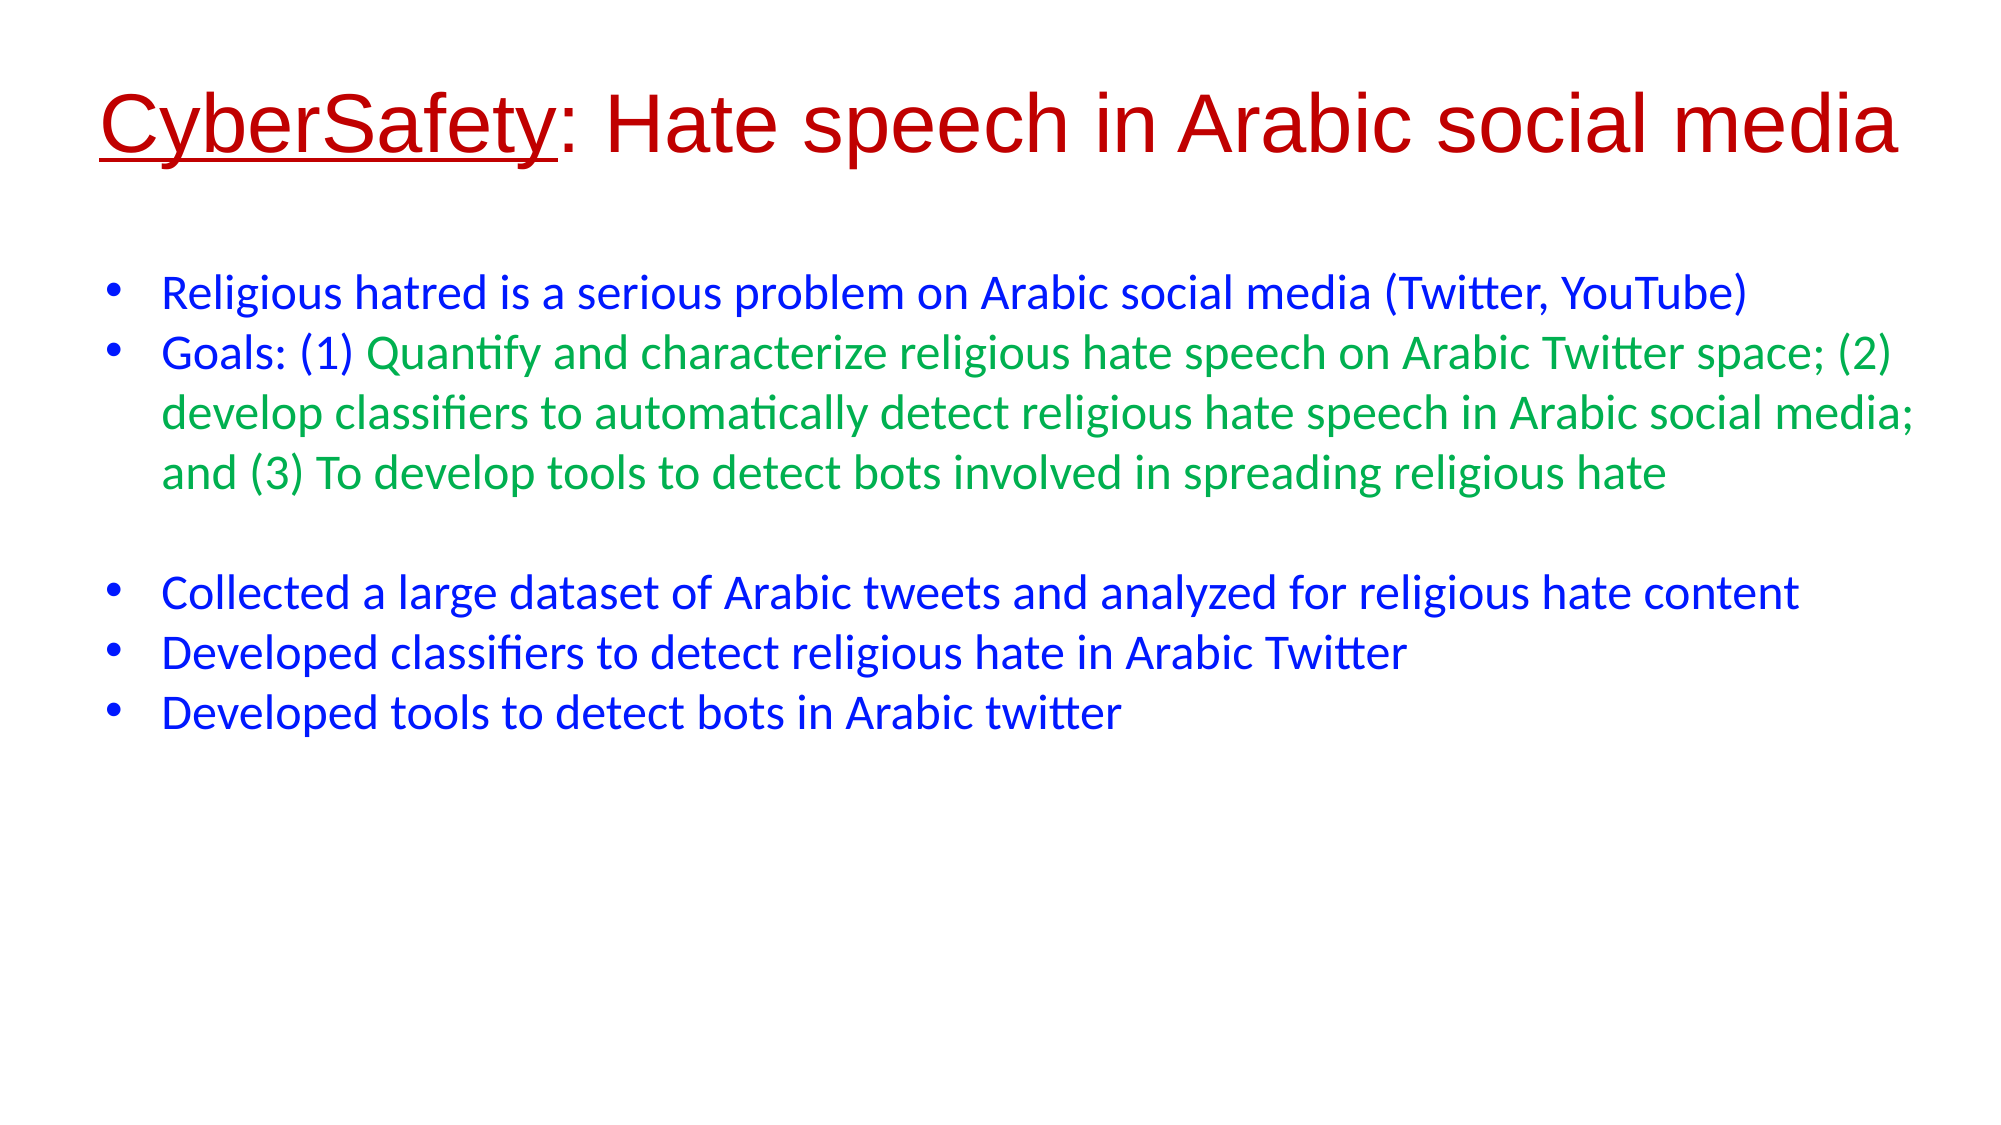

CyberSafety: Hate speech in Arabic social media
Religious hatred is a serious problem on Arabic social media (Twitter, YouTube)
Goals: (1) Quantify and characterize religious hate speech on Arabic Twitter space; (2) develop classifiers to automatically detect religious hate speech in Arabic social media; and (3) To develop tools to detect bots involved in spreading religious hate

Collected a large dataset of Arabic tweets and analyzed for religious hate content
Developed classifiers to detect religious hate in Arabic Twitter
Developed tools to detect bots in Arabic twitter